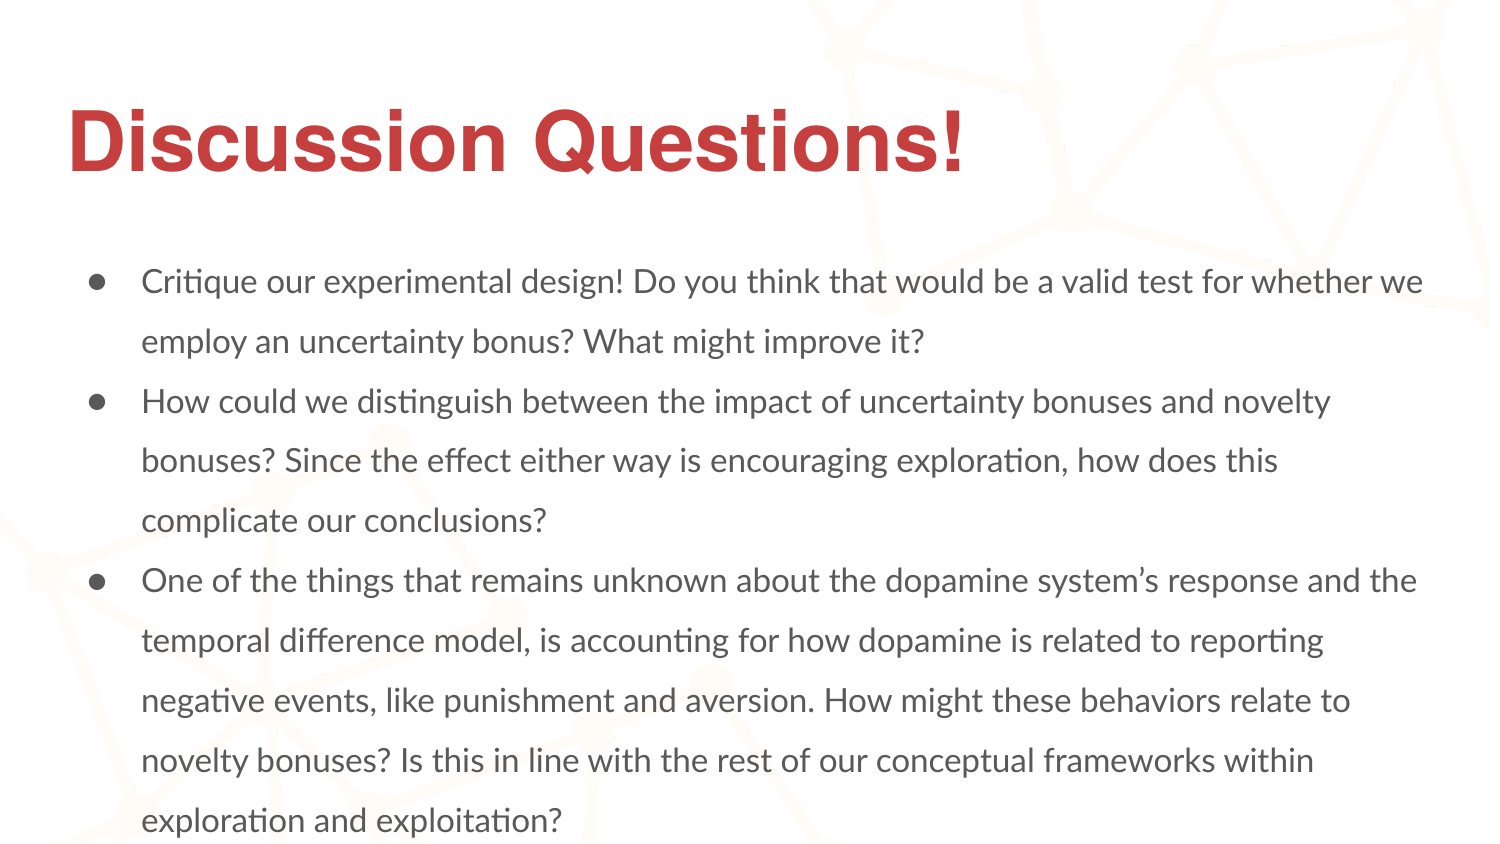

# Discussion Questions!
Critique our experimental design! Do you think that would be a valid test for whether we employ an uncertainty bonus? What might improve it?
How could we distinguish between the impact of uncertainty bonuses and novelty bonuses? Since the effect either way is encouraging exploration, how does this complicate our conclusions?
One of the things that remains unknown about the dopamine system’s response and the temporal difference model, is accounting for how dopamine is related to reporting negative events, like punishment and aversion. How might these behaviors relate to novelty bonuses? Is this in line with the rest of our conceptual frameworks within exploration and exploitation?